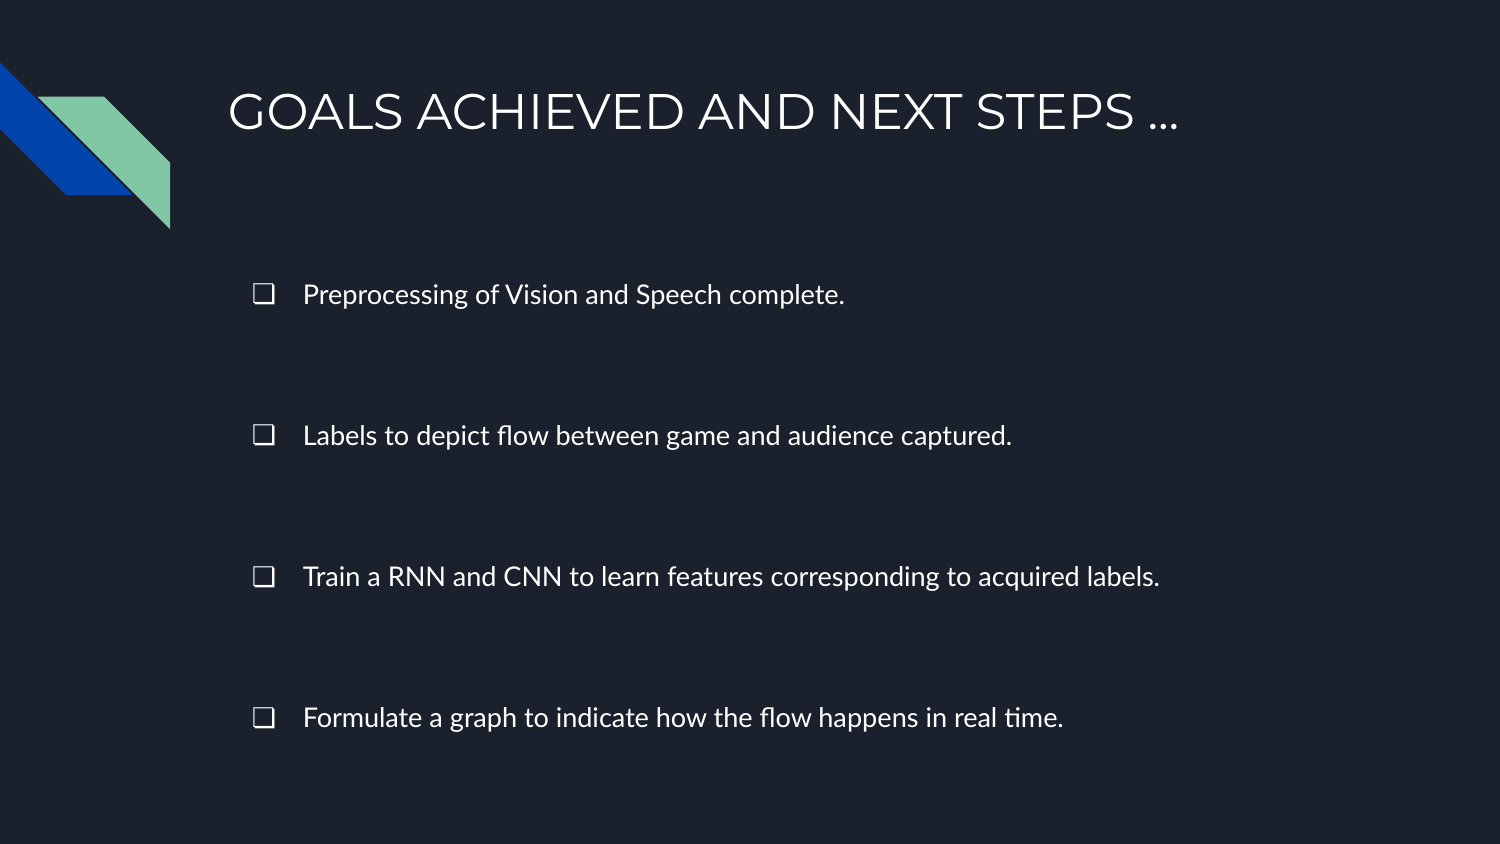

# GOALS ACHIEVED AND NEXT STEPS ...
Preprocessing of Vision and Speech complete.

Labels to depict flow between game and audience captured.

Train a RNN and CNN to learn features corresponding to acquired labels.

Formulate a graph to indicate how the flow happens in real time.